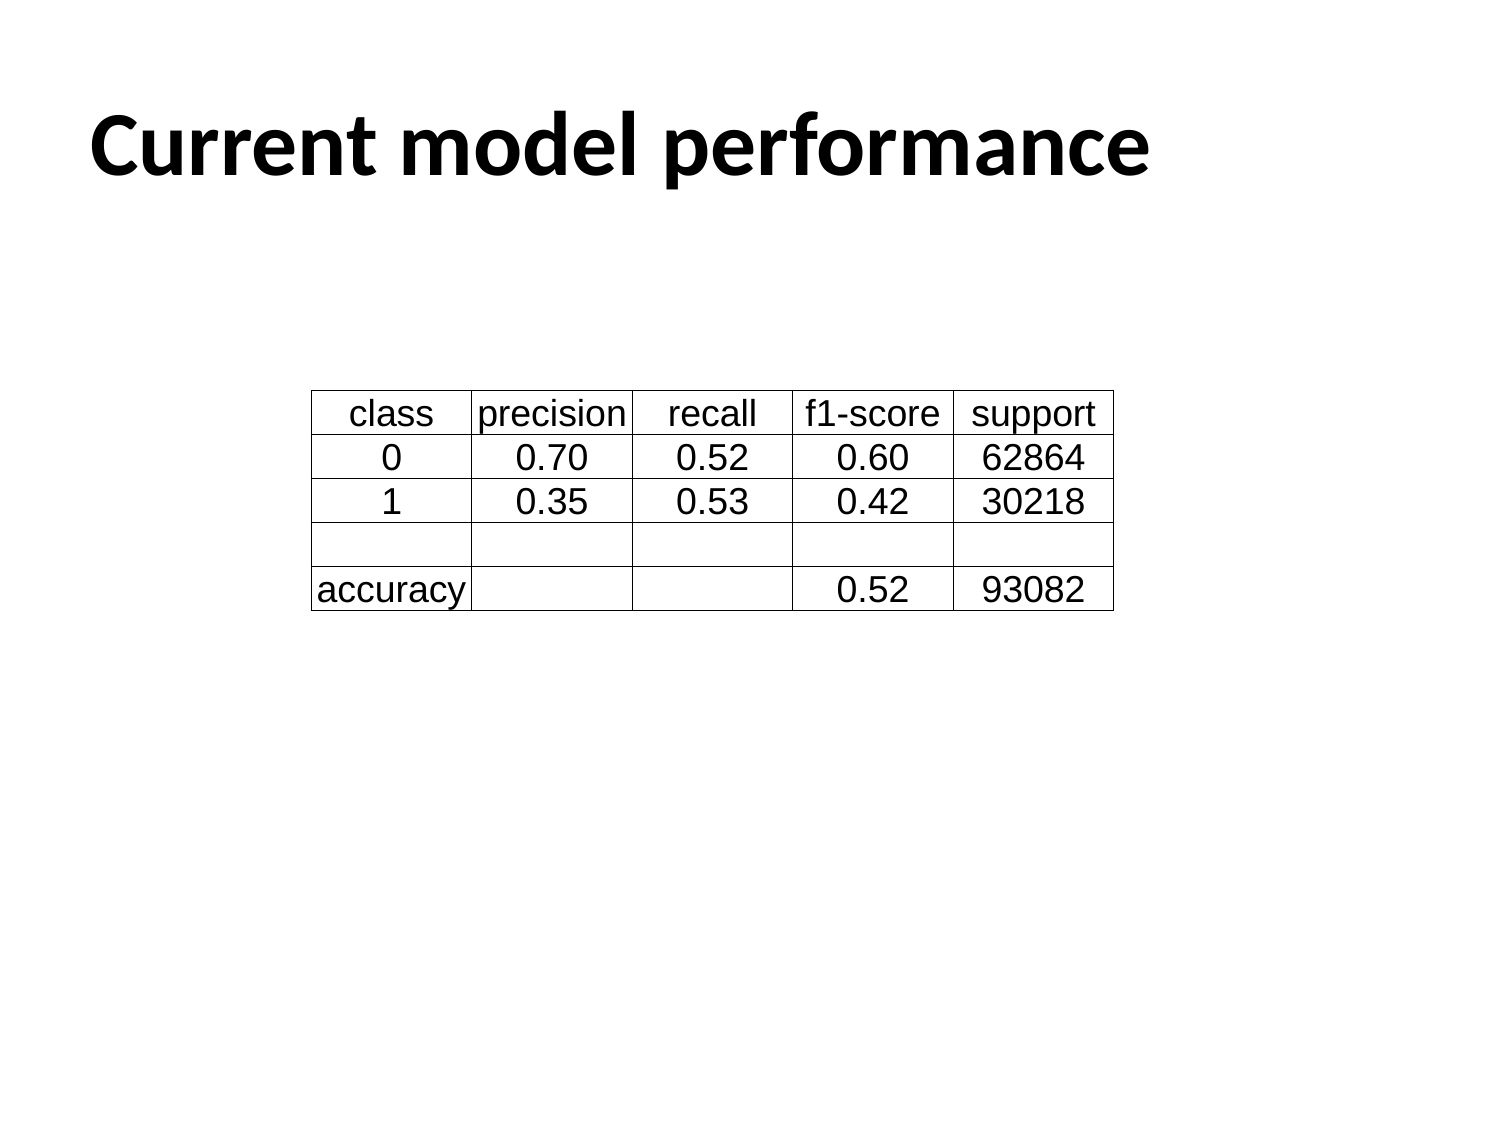

# Current model performance
| class | precision | recall | f1-score | support |
| --- | --- | --- | --- | --- |
| 0 | 0.70 | 0.52 | 0.60 | 62864 |
| 1 | 0.35 | 0.53 | 0.42 | 30218 |
|  |  |  |  |  |
| accuracy |  |  | 0.52 | 93082 |